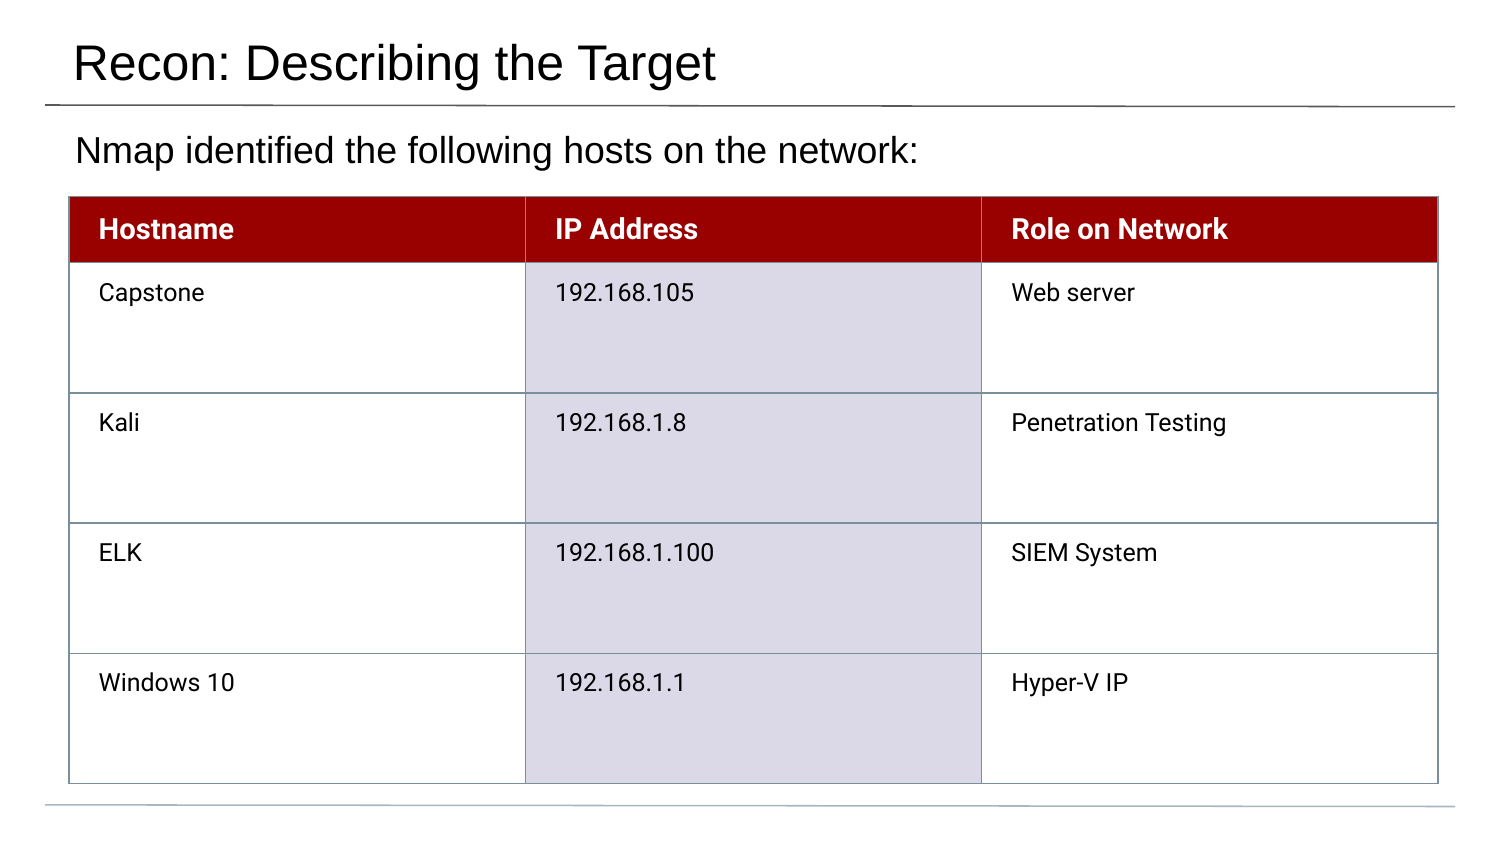

# Recon: Describing the Target
Nmap identified the following hosts on the network:
| Hostname | IP Address | Role on Network |
| --- | --- | --- |
| Capstone | 192.168.105 | Web server |
| Kali | 192.168.1.8 | Penetration Testing |
| ELK | 192.168.1.100 | SIEM System |
| Windows 10 | 192.168.1.1 | Hyper-V IP |